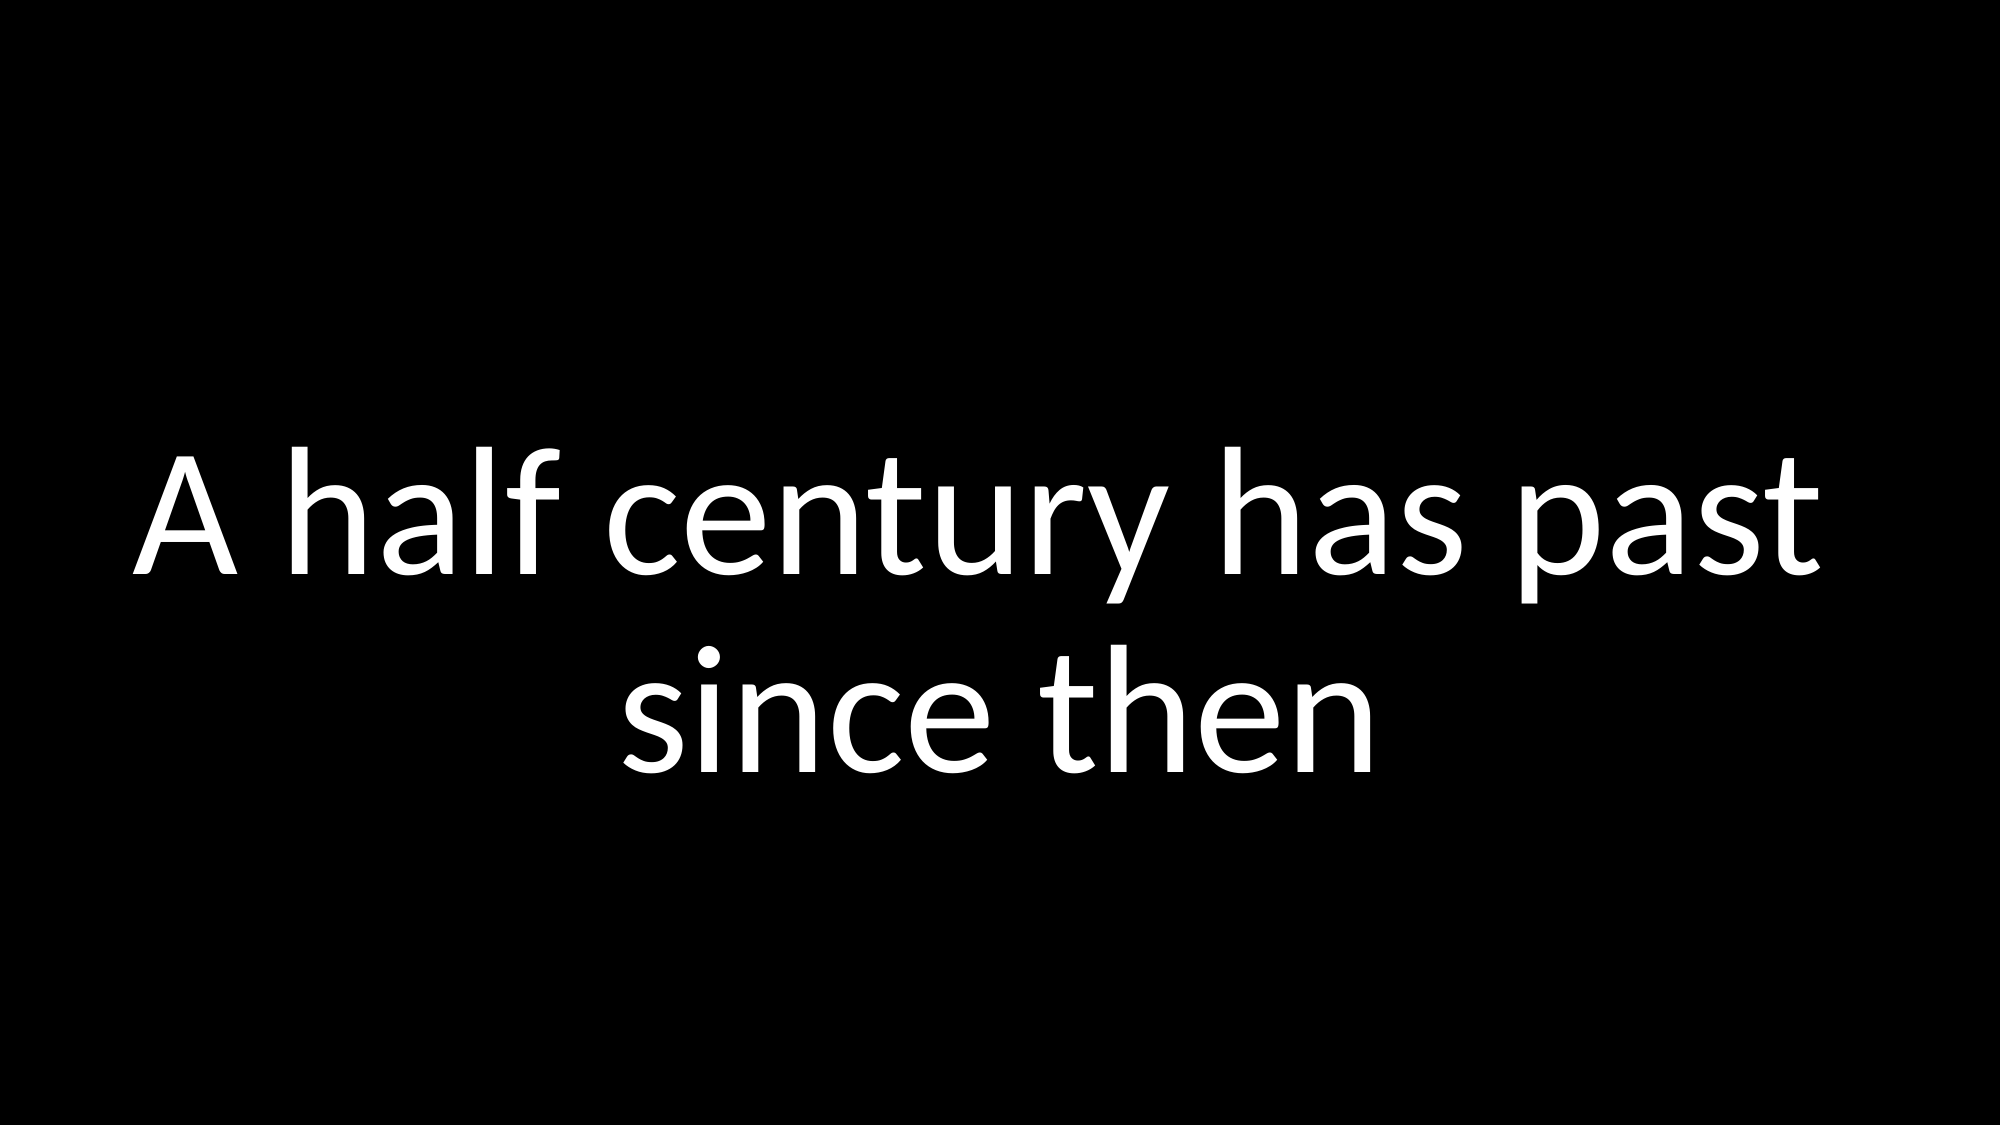

A half century has past
since then